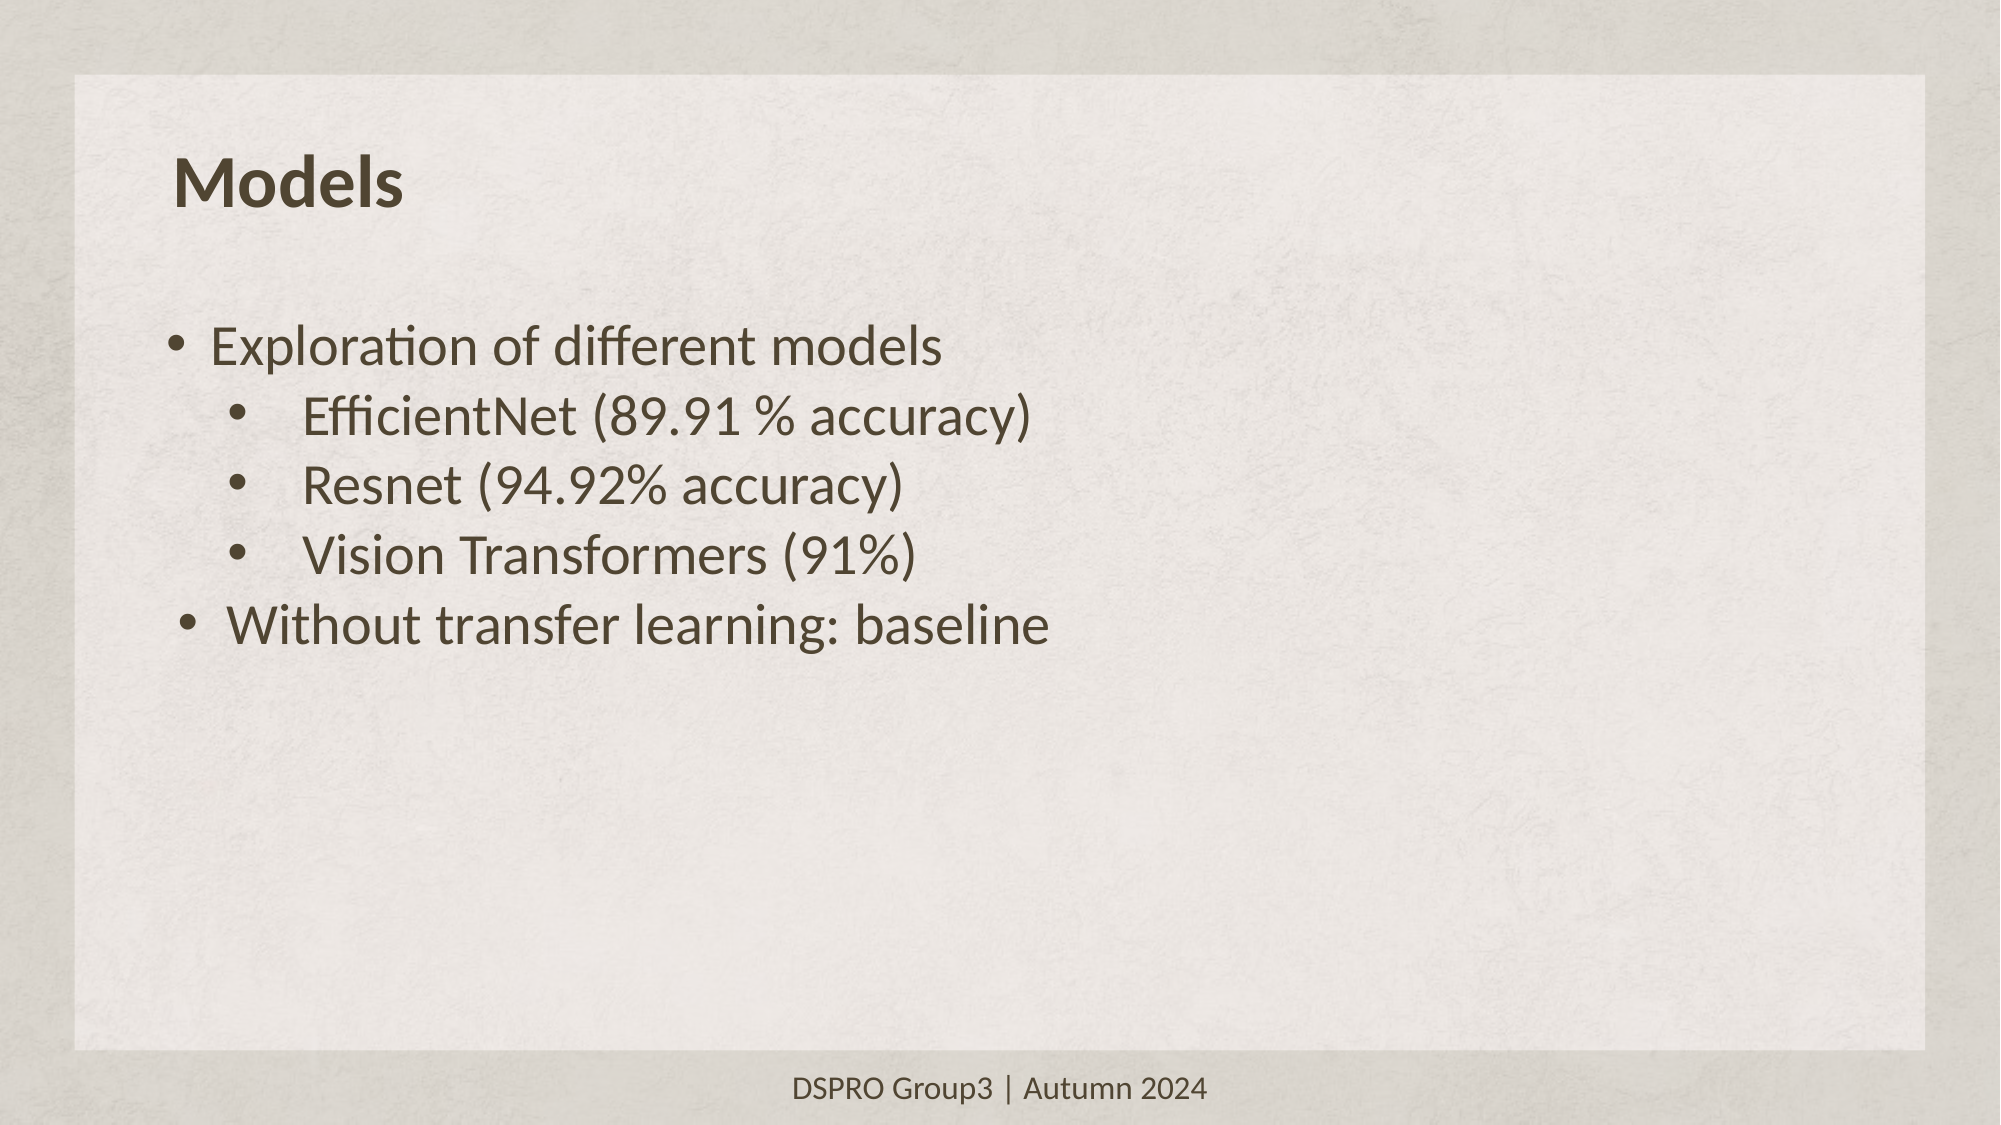

# Models
Exploration of different models
EfficientNet (89.91 % accuracy)
Resnet (94.92% accuracy)
Vision Transformers (91%)
Without transfer learning: baseline
DSPRO Group3 | Autumn 2024